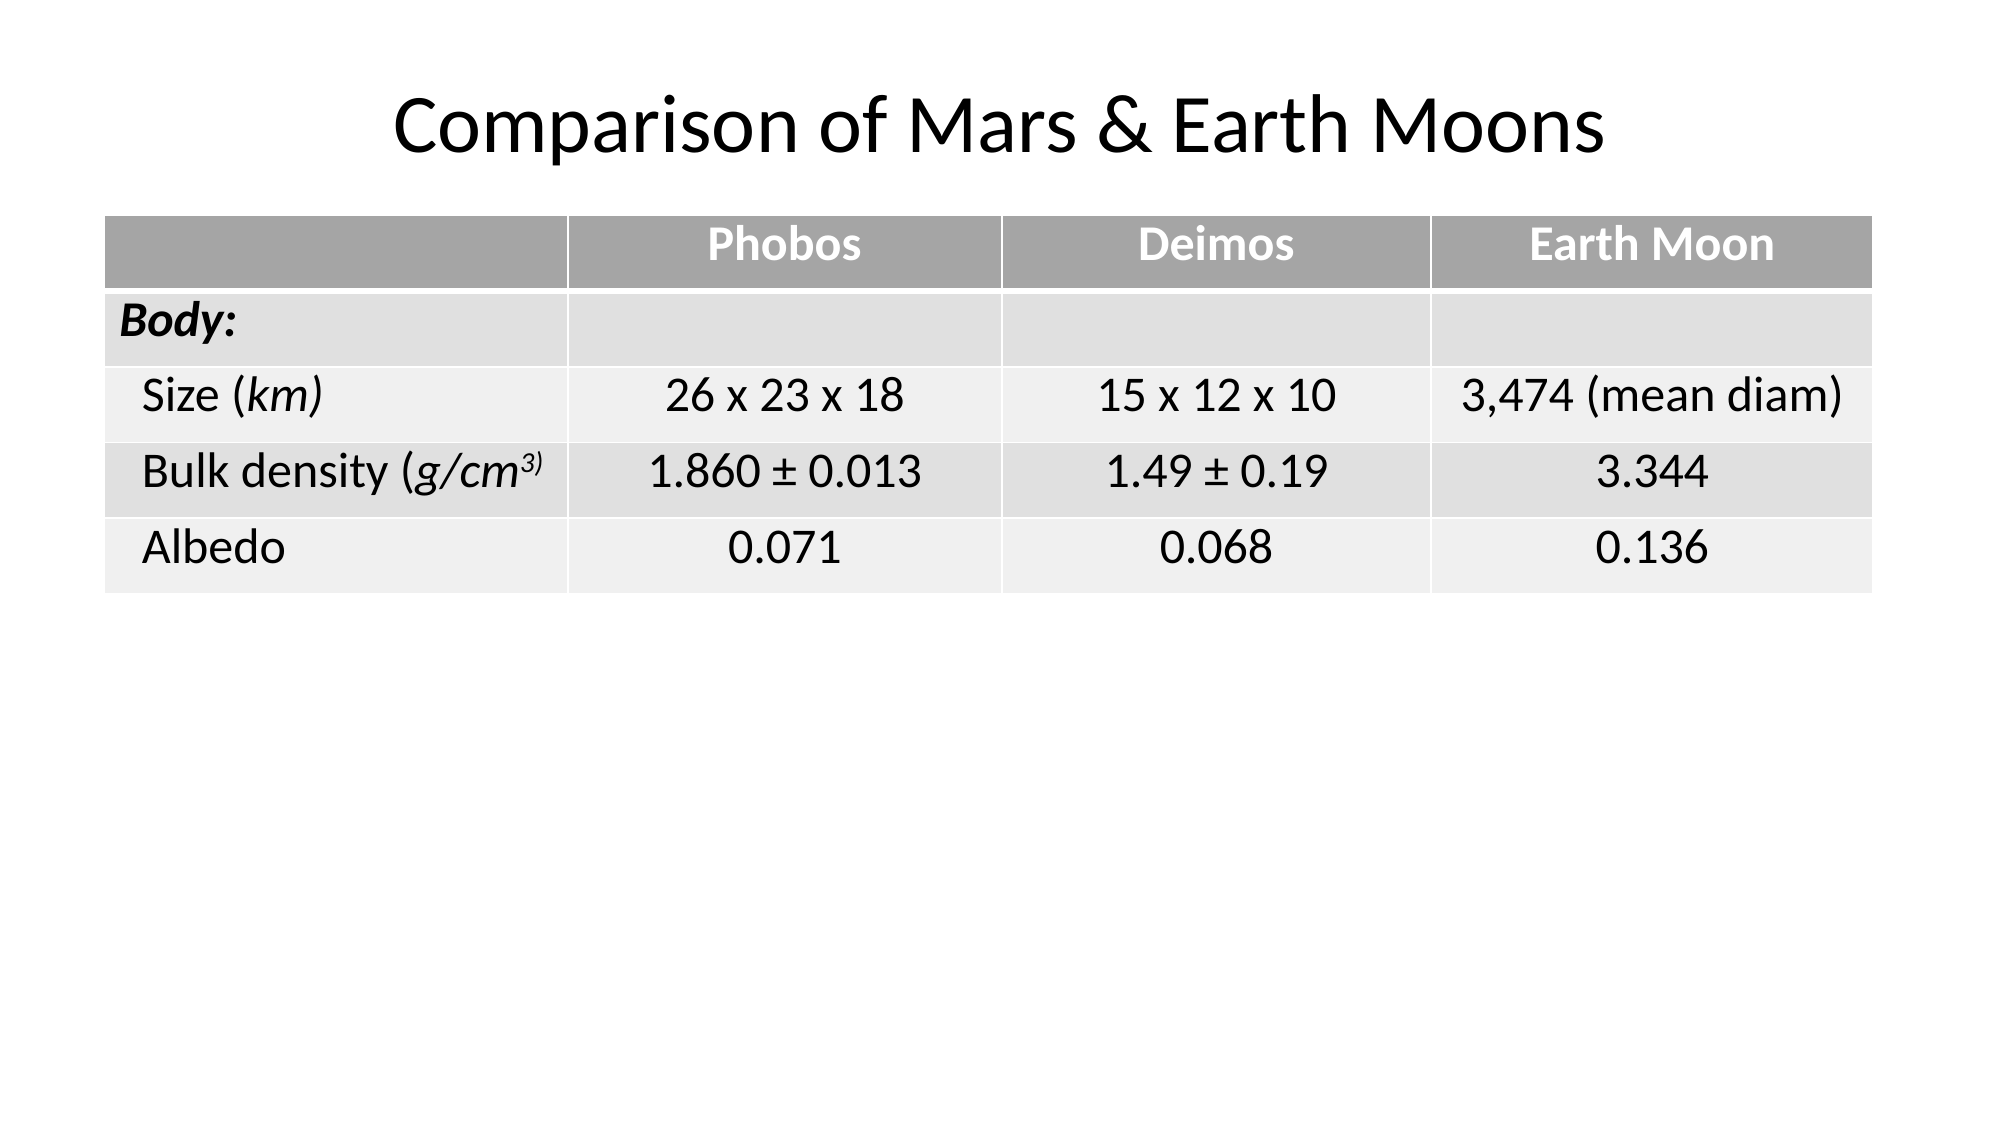

# Comparison of Mars & Earth Moons
|  | Phobos | Deimos | Earth Moon |
| --- | --- | --- | --- |
| Body: |  |  |  |
| Size (km) | 26 x 23 x 18 | 15 x 12 x 10 | 3,474 (mean diam) |
| Bulk density (g/cm3) | 1.860 ± 0.013 | 1.49 ± 0.19 | 3.344 |
| Albedo | 0.071 | 0.068 | 0.136 |